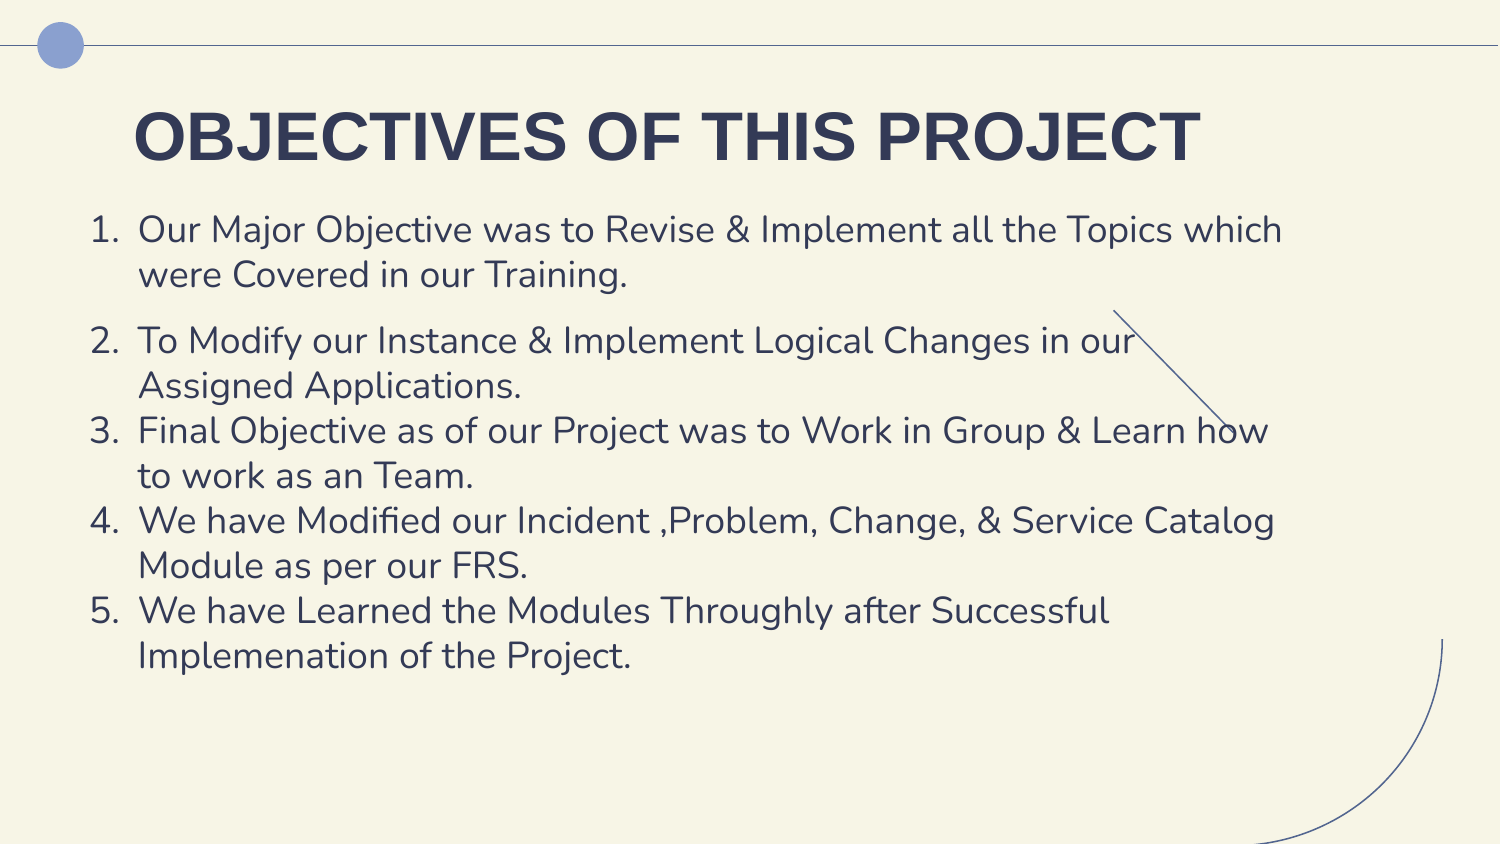

Our Major Objective was to Revise & Implement all the Topics which were Covered in our Training.
To Modify our Instance & Implement Logical Changes in our Assigned Applications.
Final Objective as of our Project was to Work in Group & Learn how to work as an Team.
We have Modified our Incident ,Problem, Change, & Service Catalog Module as per our FRS.
We have Learned the Modules Throughly after Successful Implemenation of the Project.
# OBJECTIVES OF THIS PROJECT